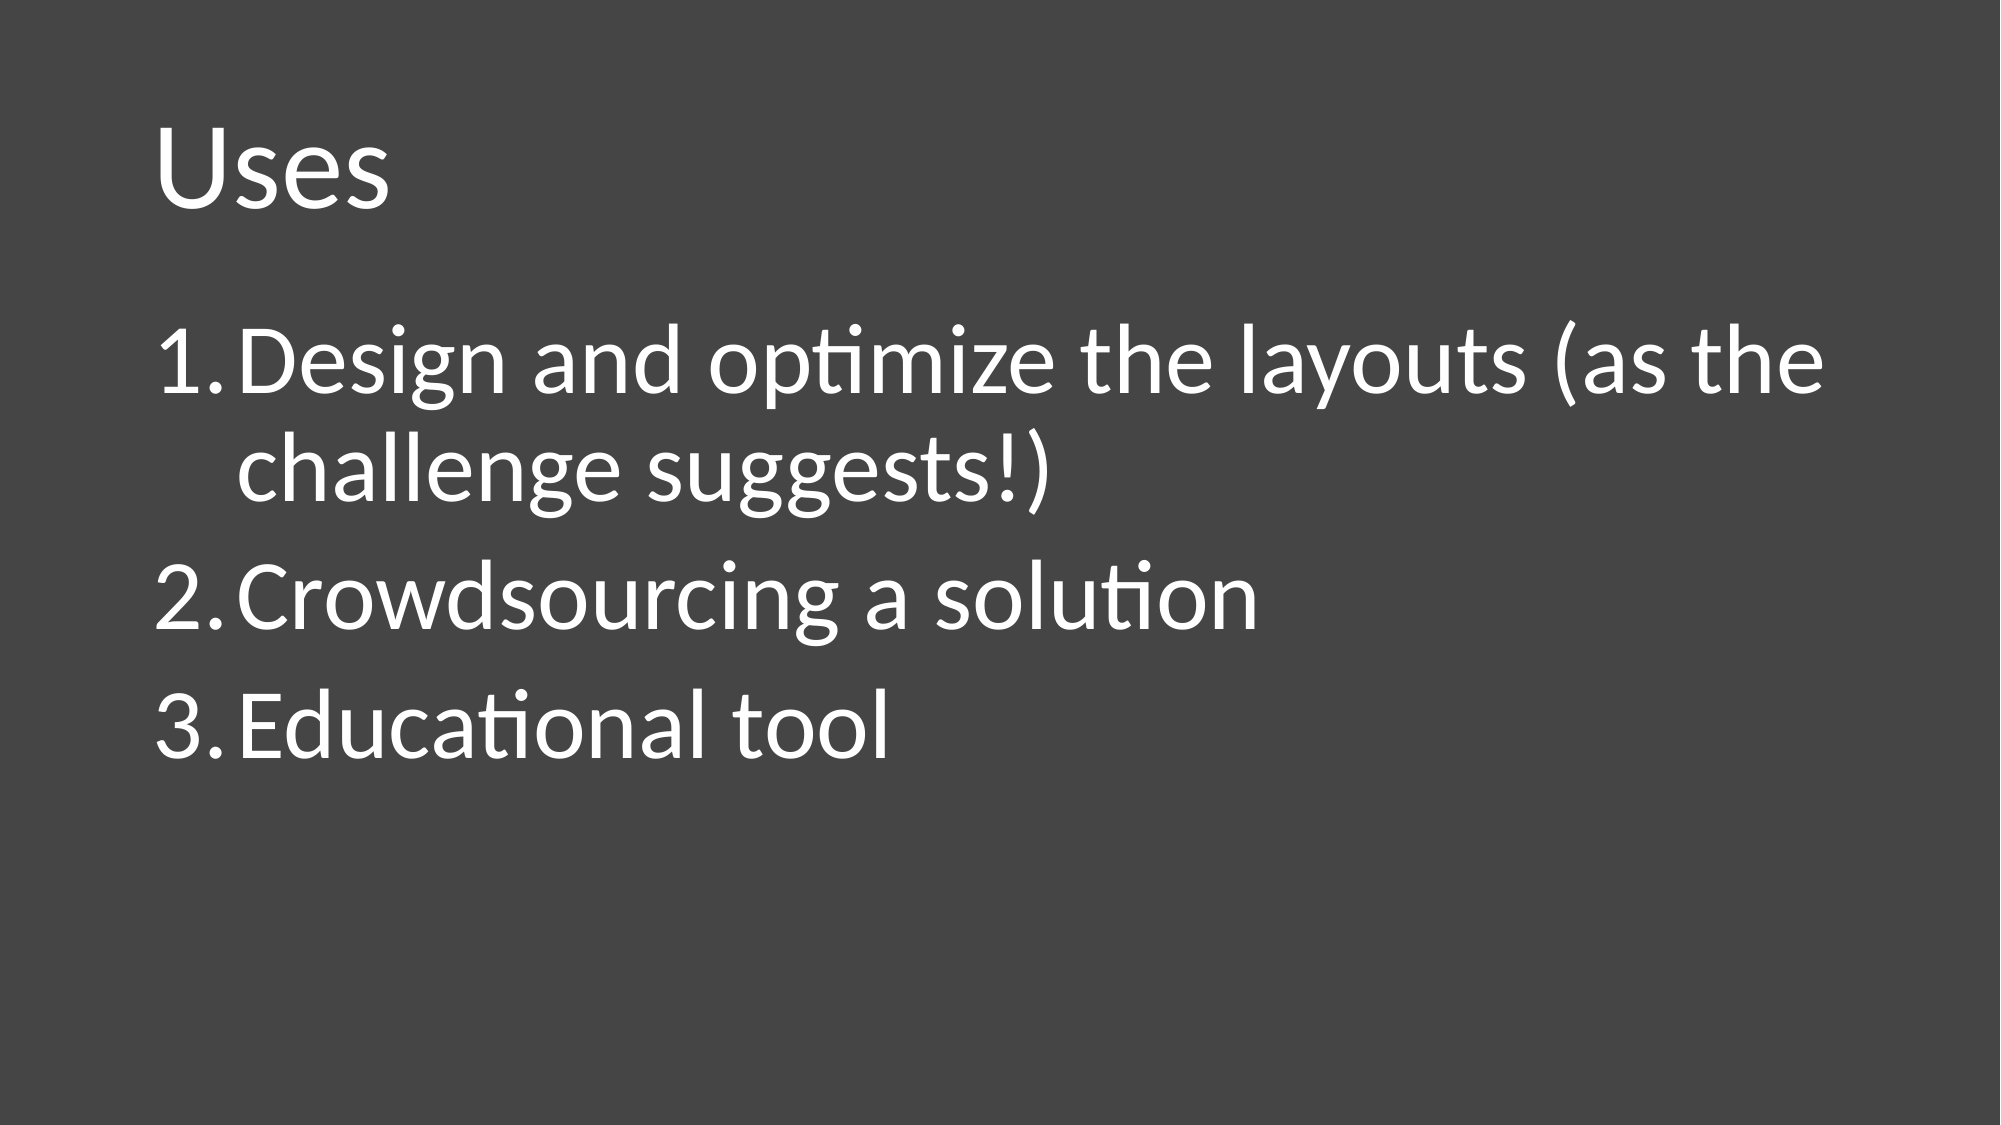

# Uses
Design and optimize the layouts (as the challenge suggests!)
Crowdsourcing a solution
Educational tool